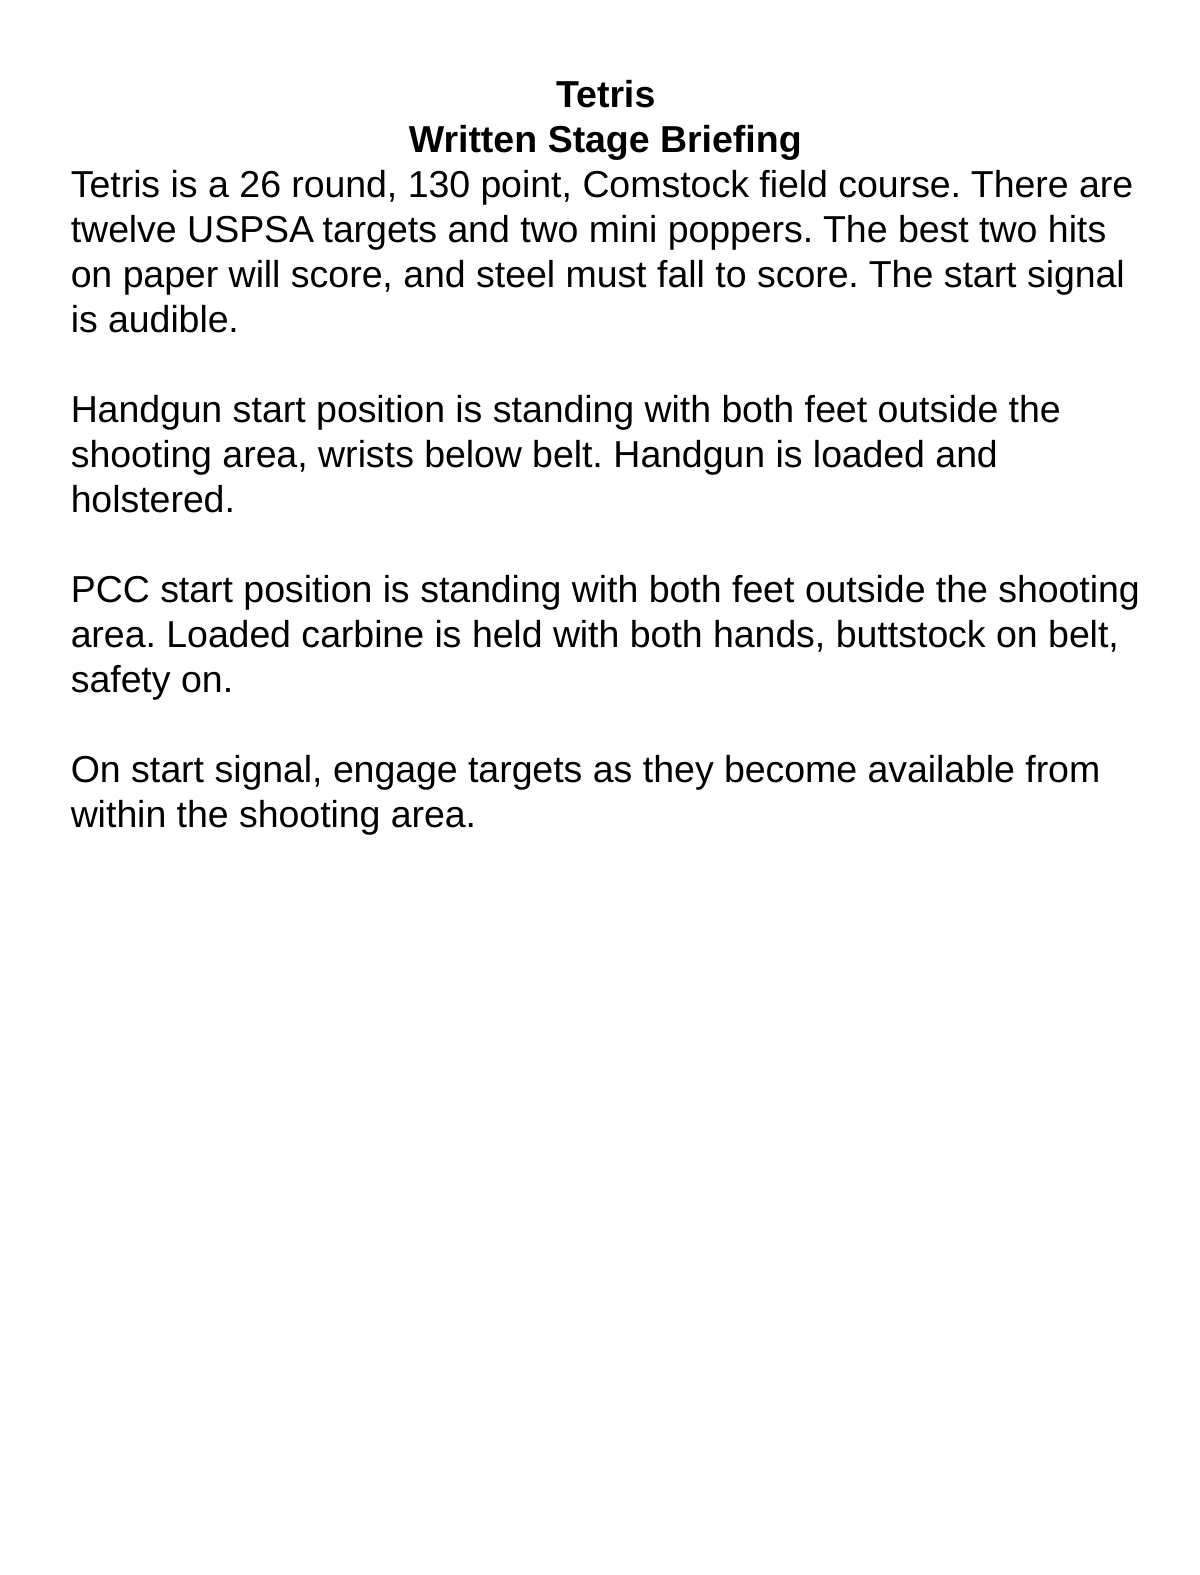

Tetris
Written Stage Briefing
Tetris is a 26 round, 130 point, Comstock field course. There are twelve USPSA targets and two mini poppers. The best two hits on paper will score, and steel must fall to score. The start signal is audible.

Handgun start position is standing with both feet outside the shooting area, wrists below belt. Handgun is loaded and holstered.

PCC start position is standing with both feet outside the shooting area. Loaded carbine is held with both hands, buttstock on belt, safety on.

On start signal, engage targets as they become available from within the shooting area.